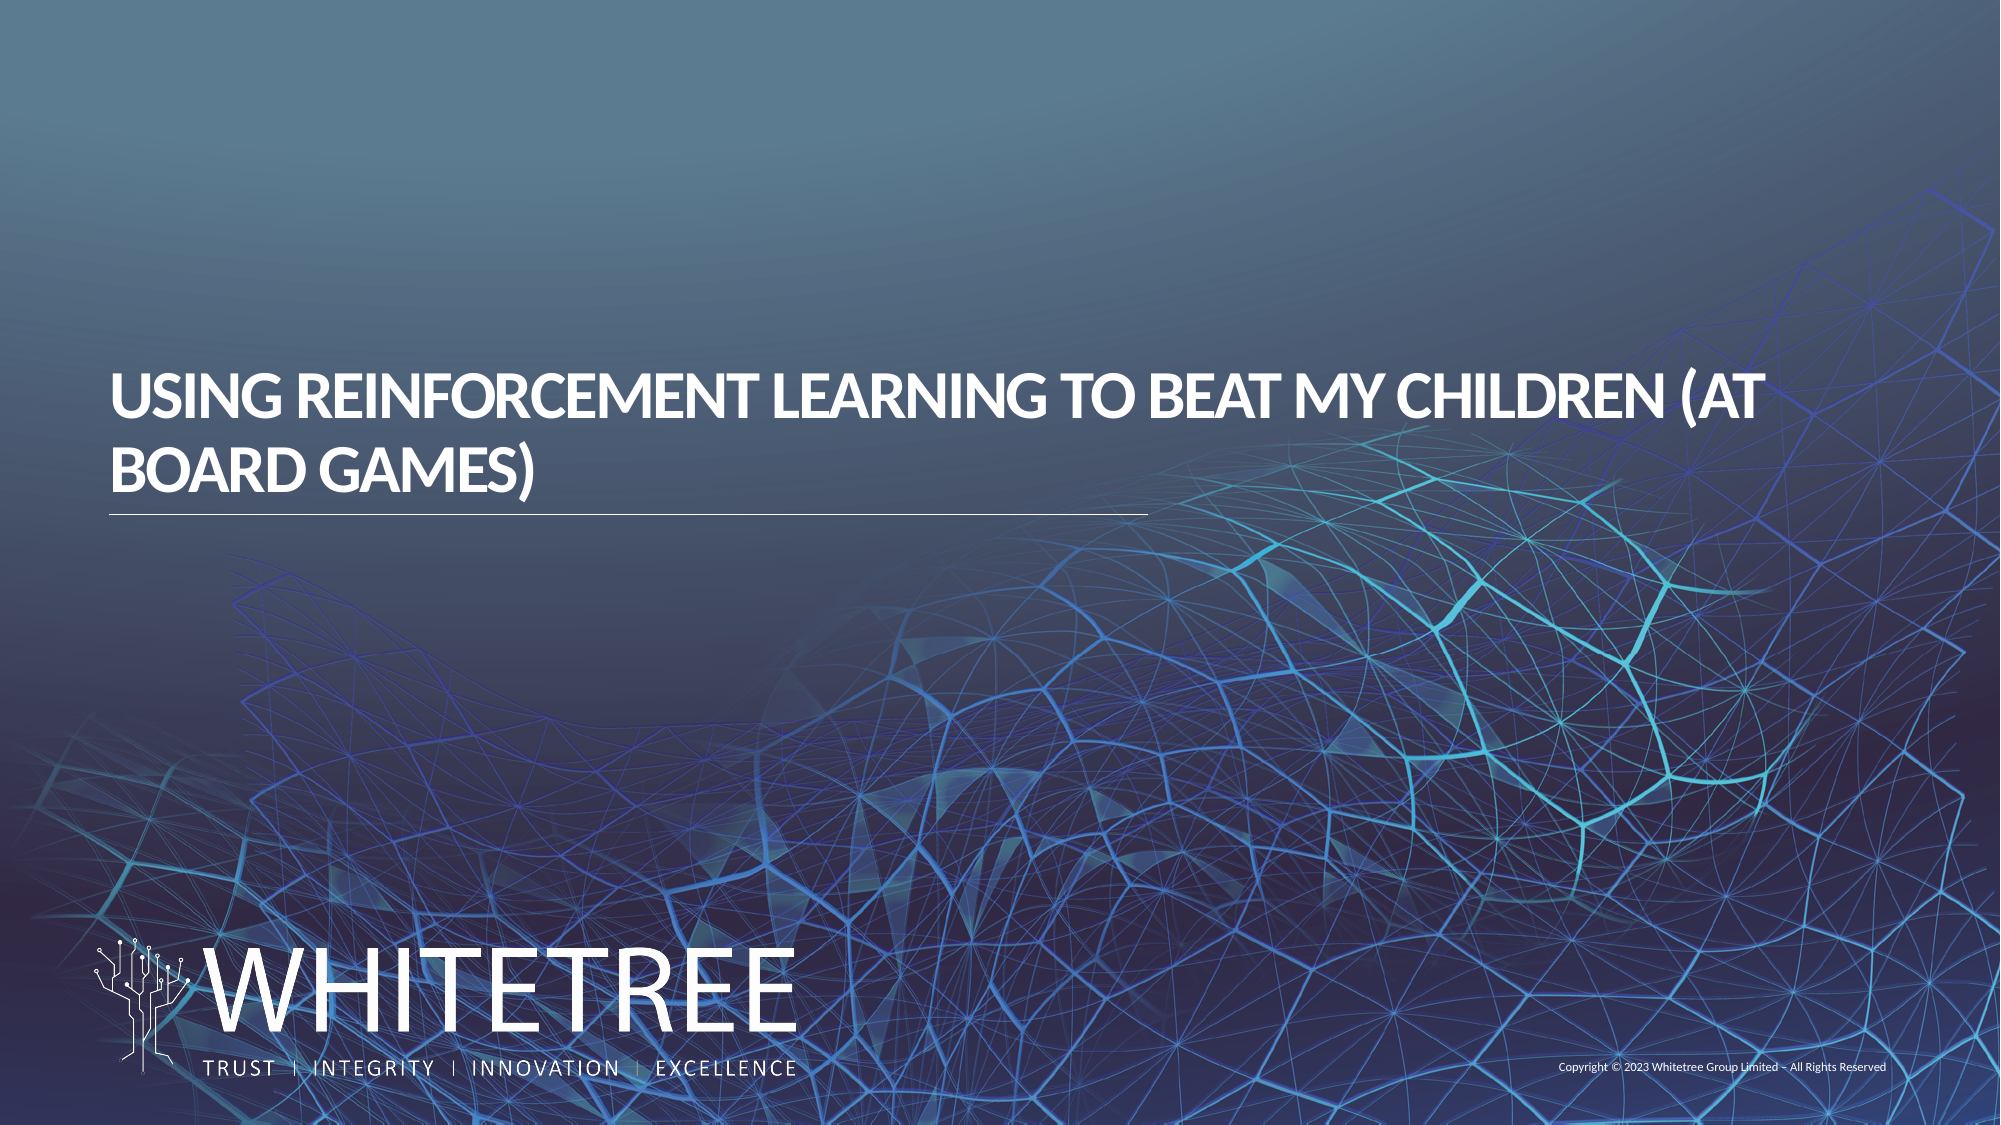

# Using Reinforcement Learning to Beat my Children (at board games)